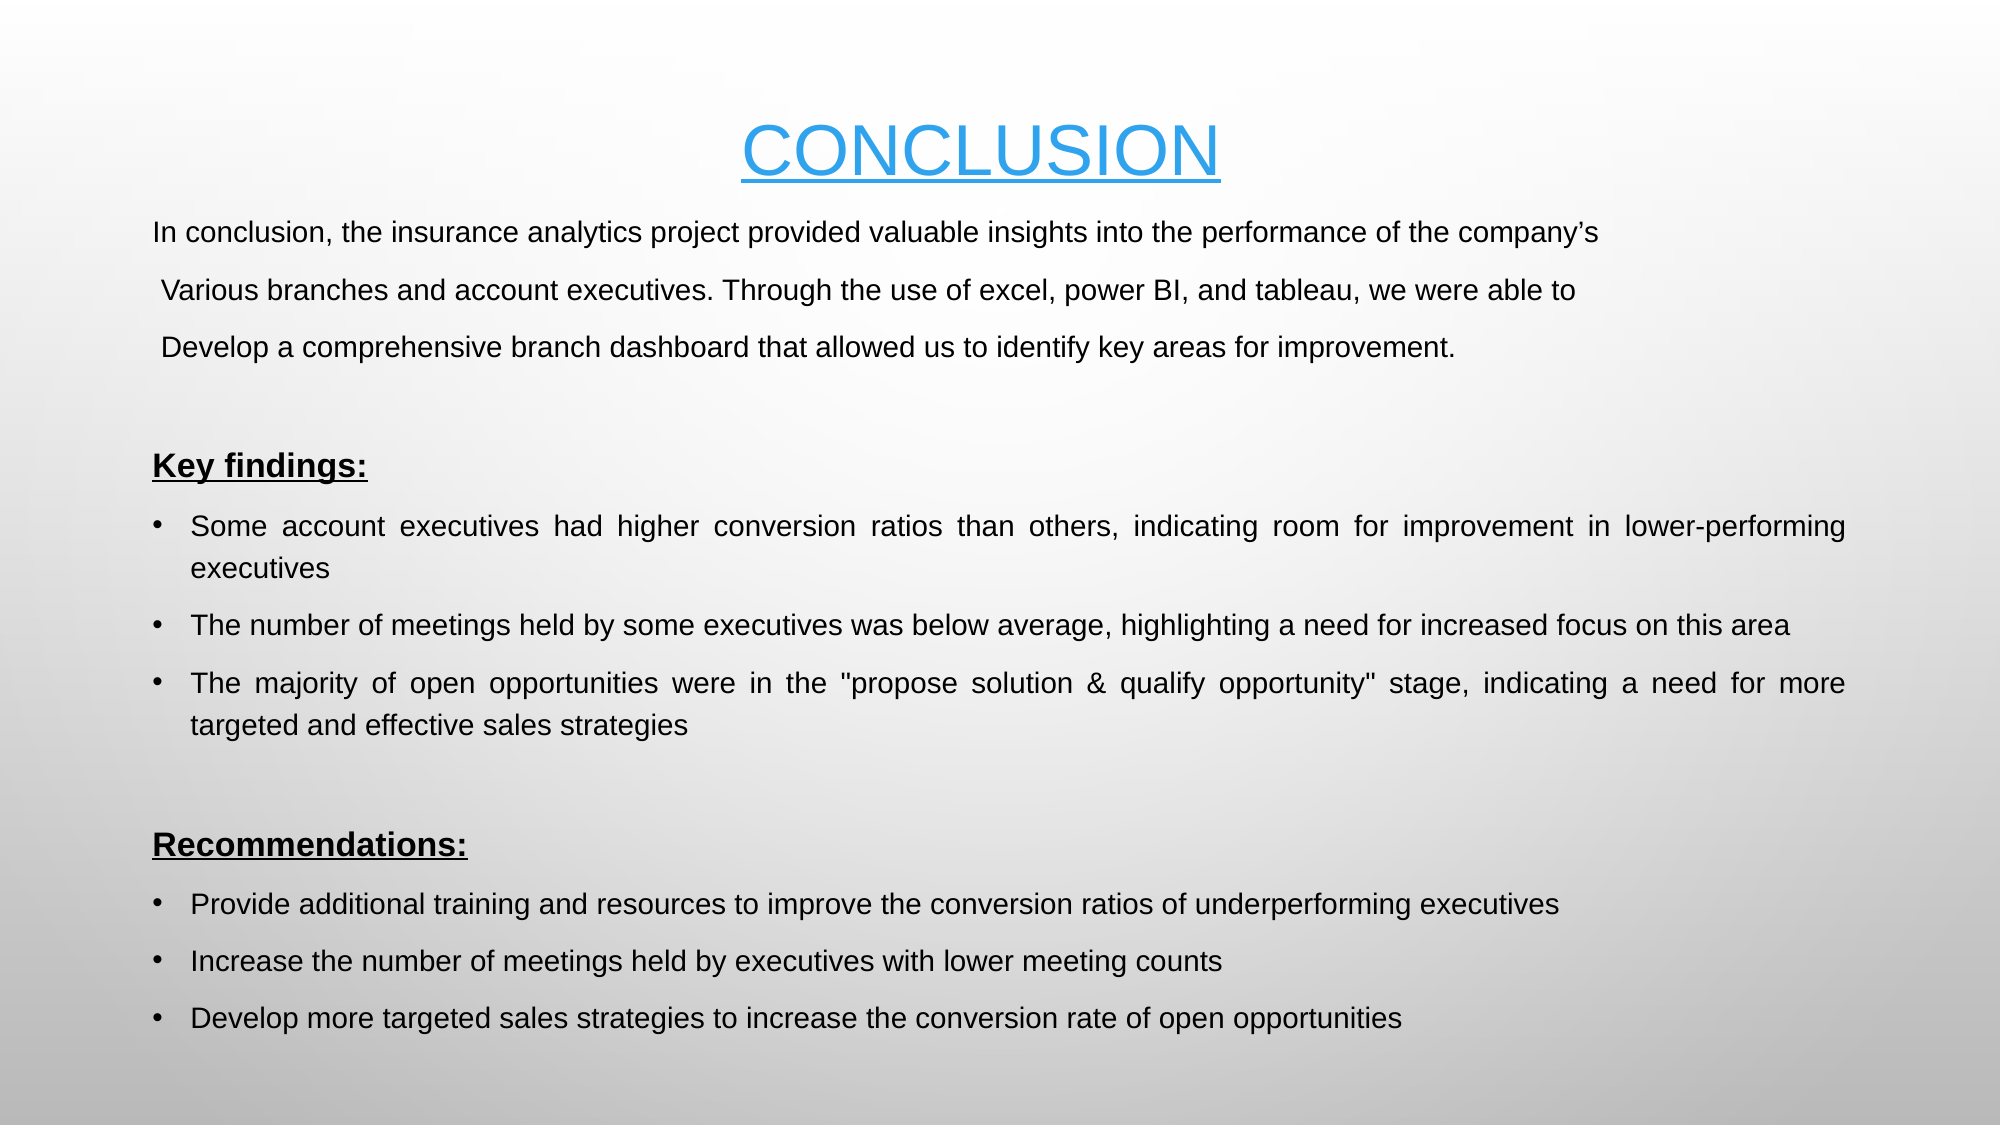

# CONCLUSION
In conclusion, the insurance analytics project provided valuable insights into the performance of the company’s
 Various branches and account executives. Through the use of excel, power BI, and tableau, we were able to
 Develop a comprehensive branch dashboard that allowed us to identify key areas for improvement.

Key findings:
Some account executives had higher conversion ratios than others, indicating room for improvement in lower-performing executives
The number of meetings held by some executives was below average, highlighting a need for increased focus on this area
The majority of open opportunities were in the "propose solution & qualify opportunity" stage, indicating a need for more targeted and effective sales strategies

Recommendations:
Provide additional training and resources to improve the conversion ratios of underperforming executives
Increase the number of meetings held by executives with lower meeting counts
Develop more targeted sales strategies to increase the conversion rate of open opportunities